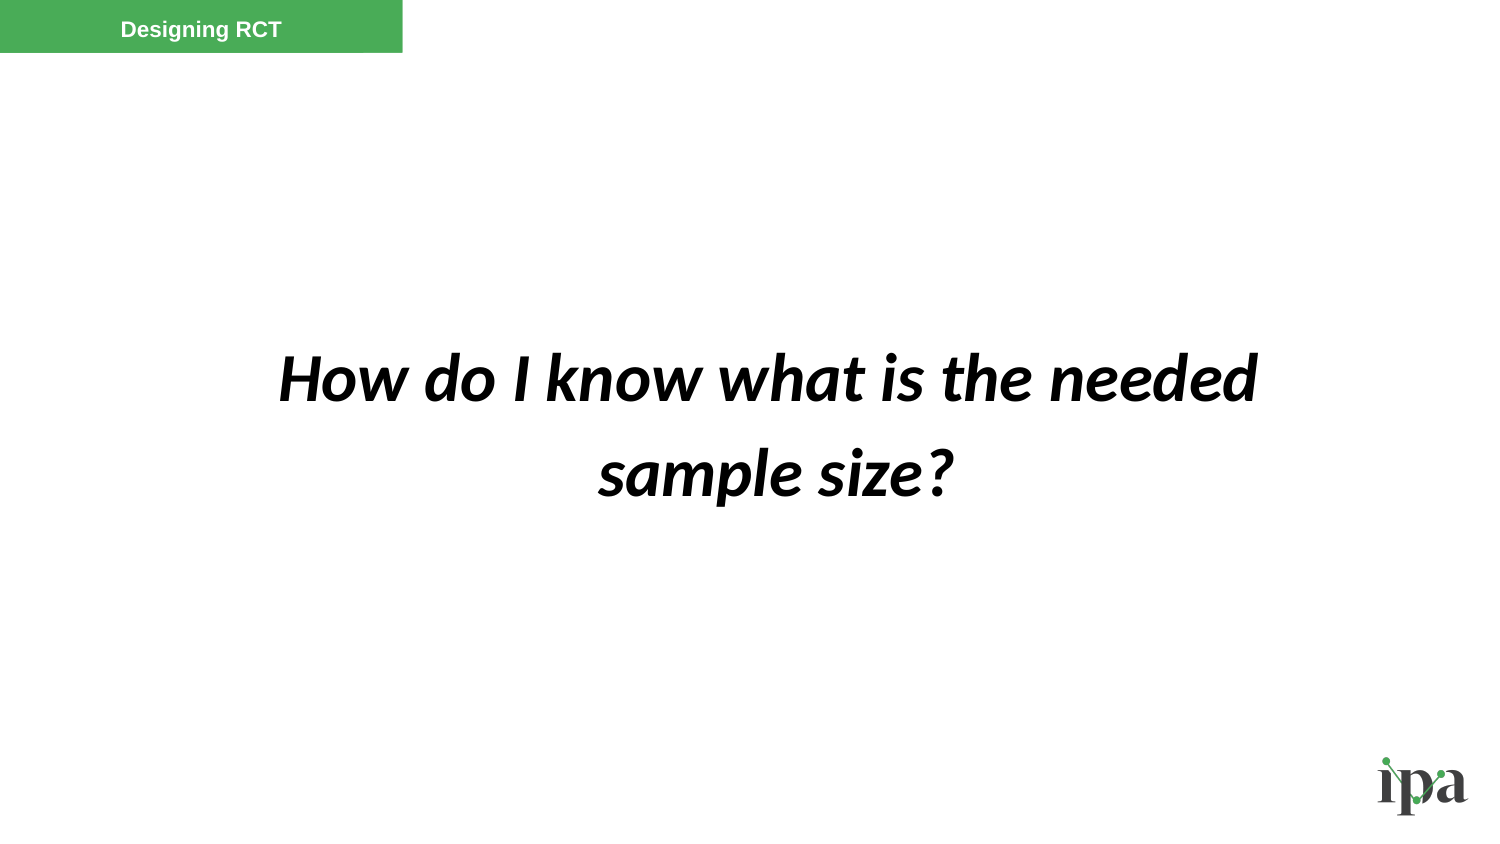

When RCT
Designing RCT
How do I know what is the needed
 sample size?